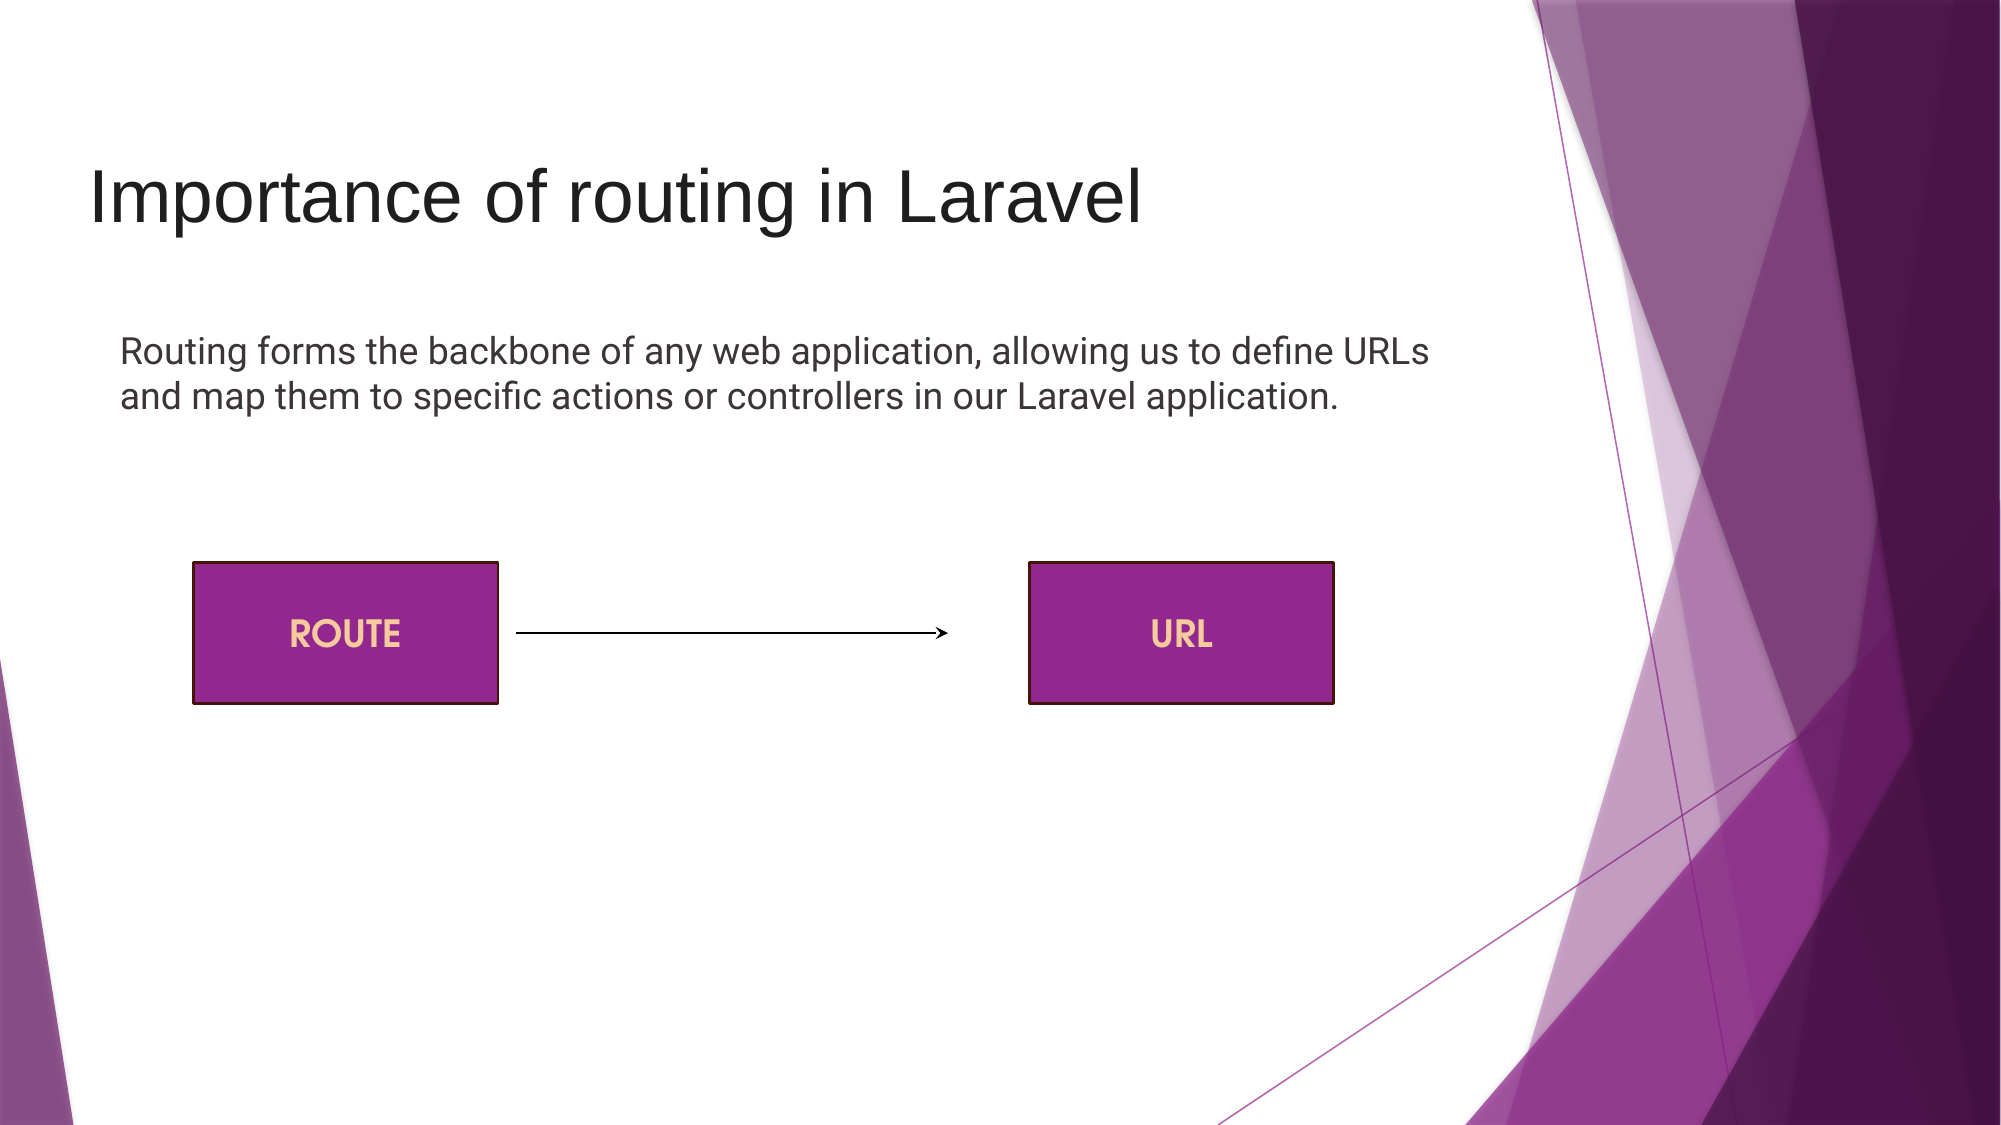

# Importance of routing in Laravel
Routing forms the backbone of any web application, allowing us to define URLs and map them to specific actions or controllers in our Laravel application.

ROUTE
URL